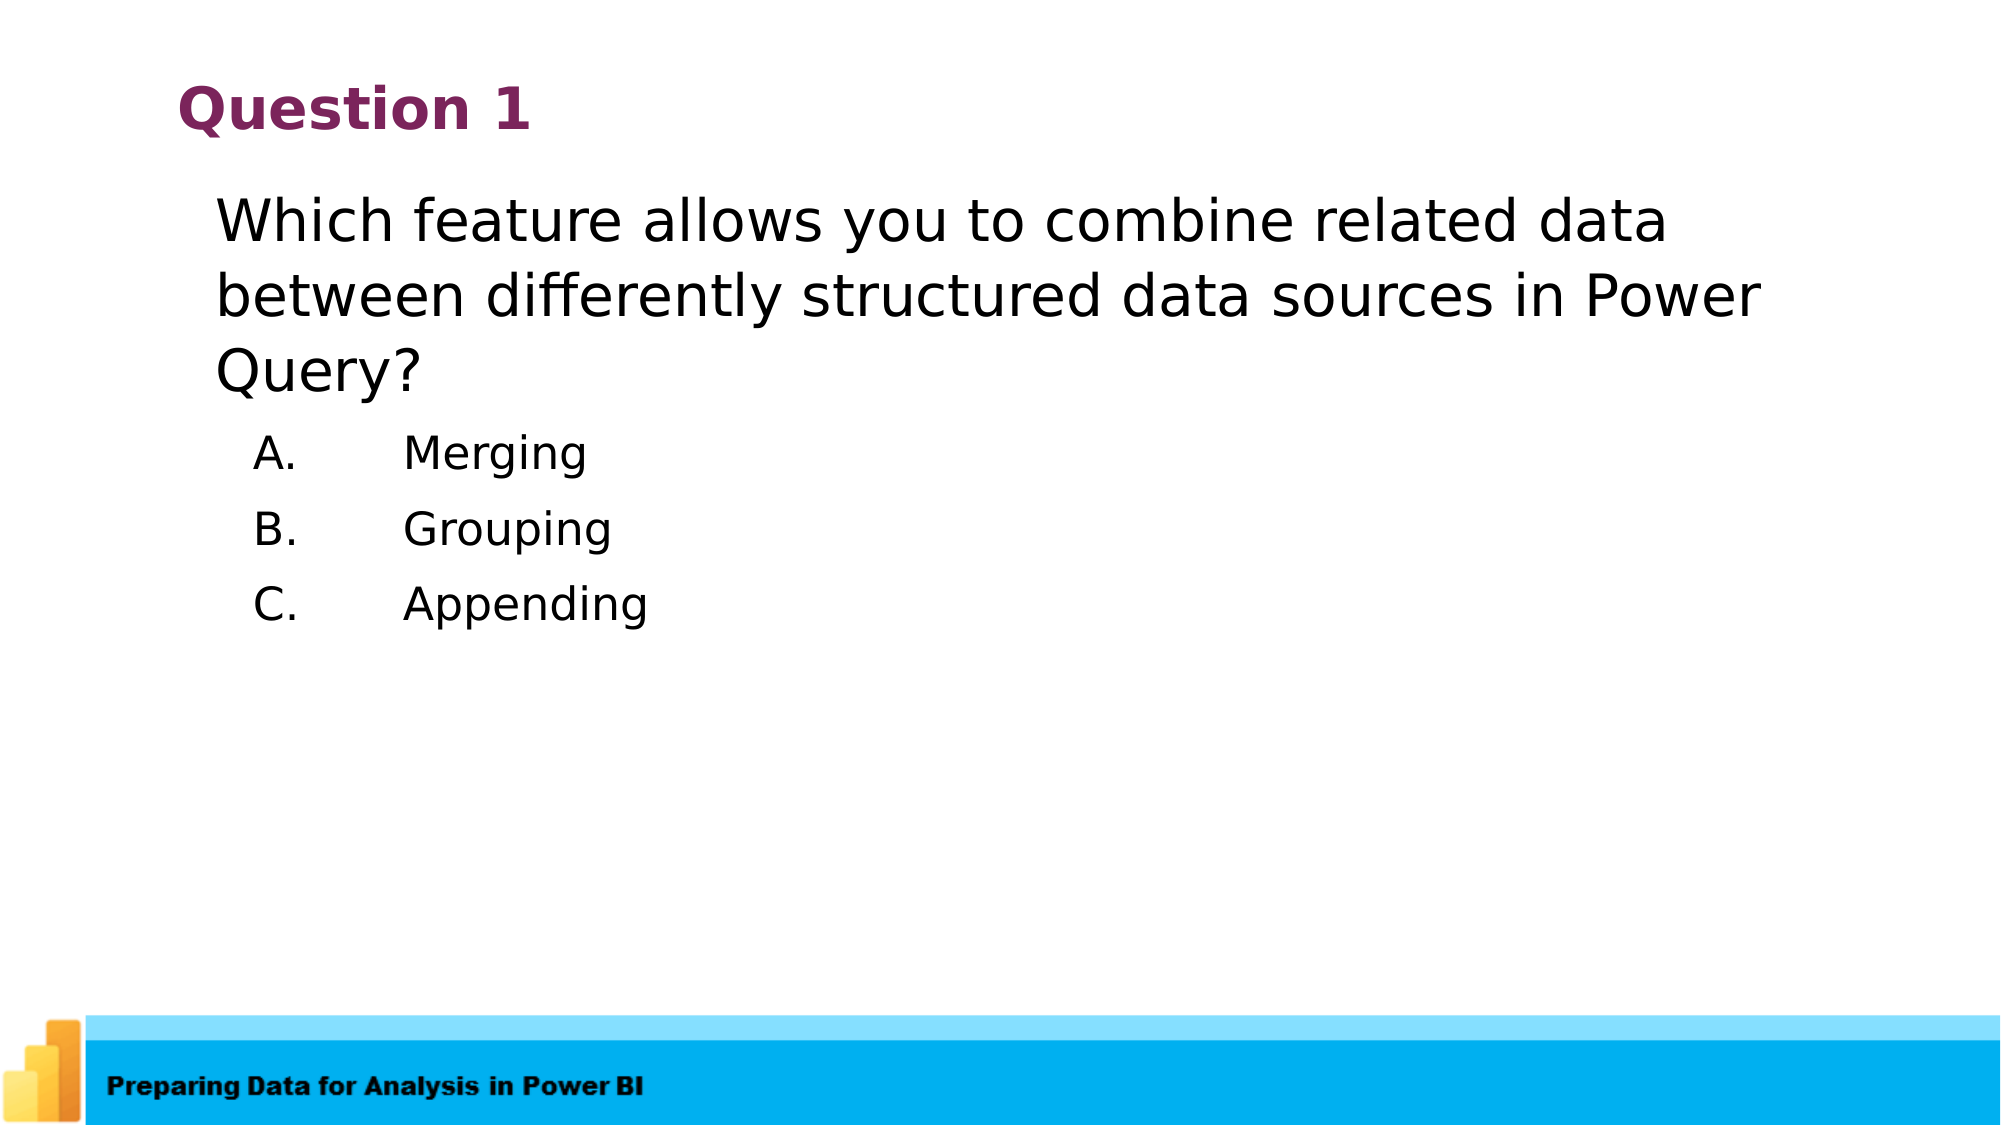

Question 1
Which feature allows you to combine related data between differently structured data sources in Power Query?
A.	Merging
B.	Grouping
C.	Appending